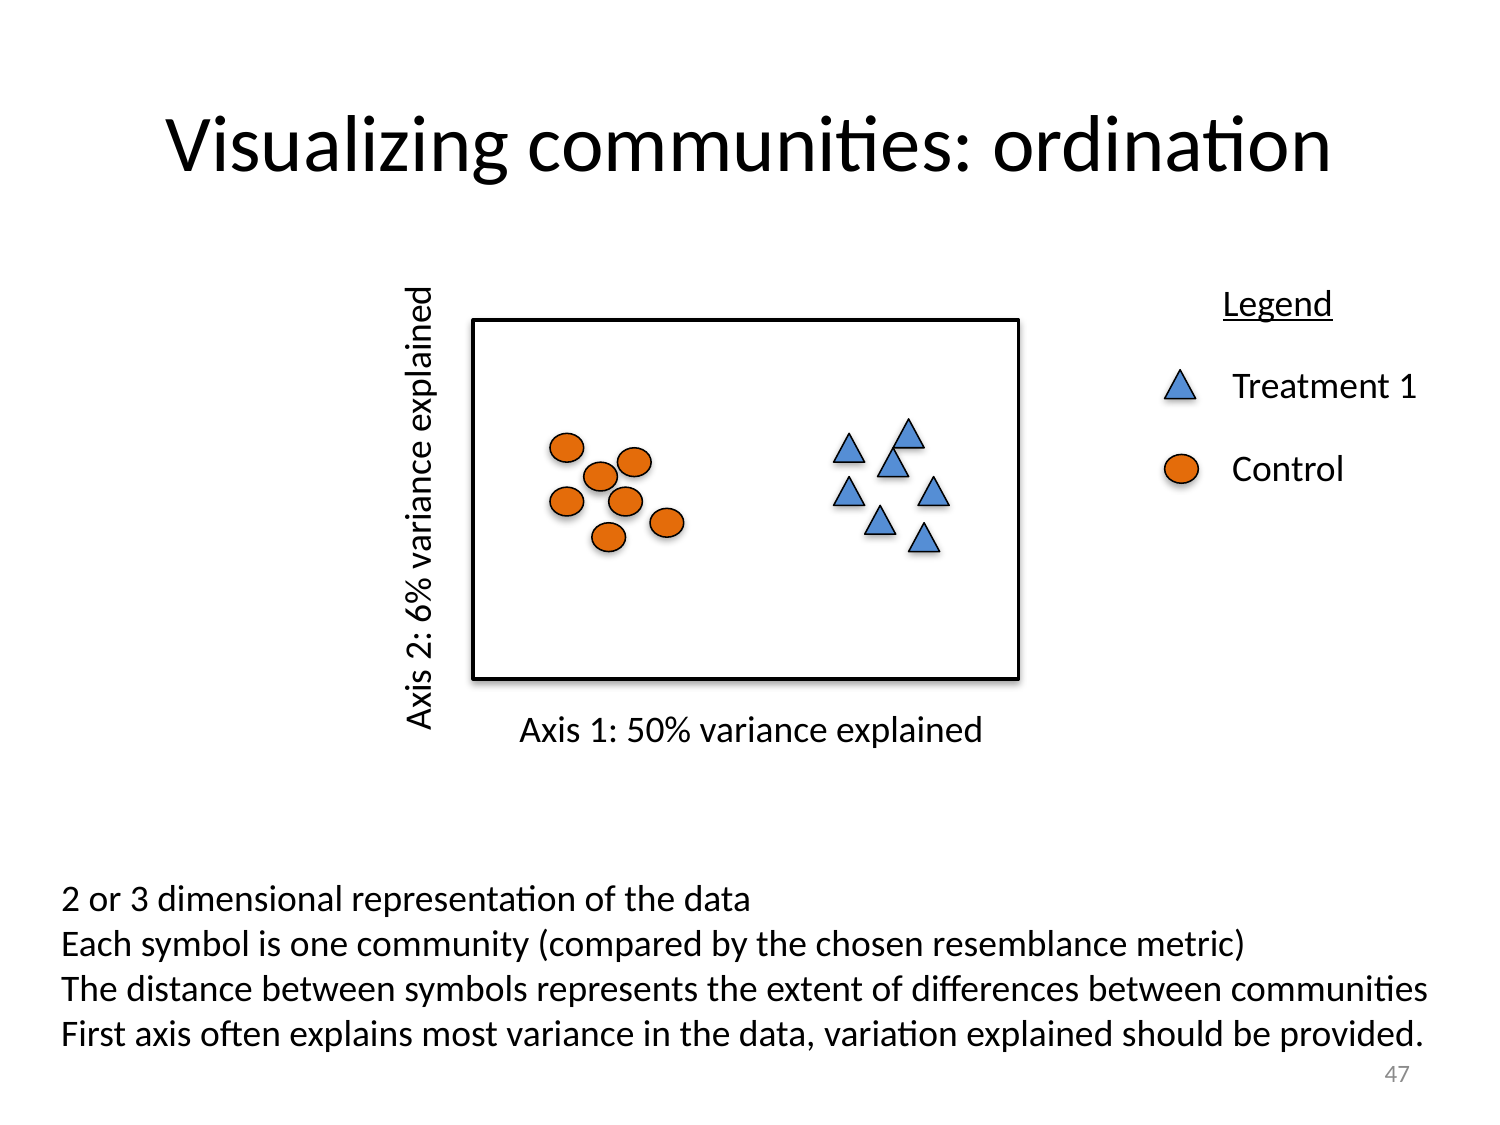

# Visualizing communities: ordination
Legend
Treatment 1

Control

Axis 2: 6% variance explained
Axis 1: 50% variance explained
2 or 3 dimensional representation of the data
Each symbol is one community (compared by the chosen resemblance metric)
The distance between symbols represents the extent of differences between communities
First axis often explains most variance in the data, variation explained should be provided.

47